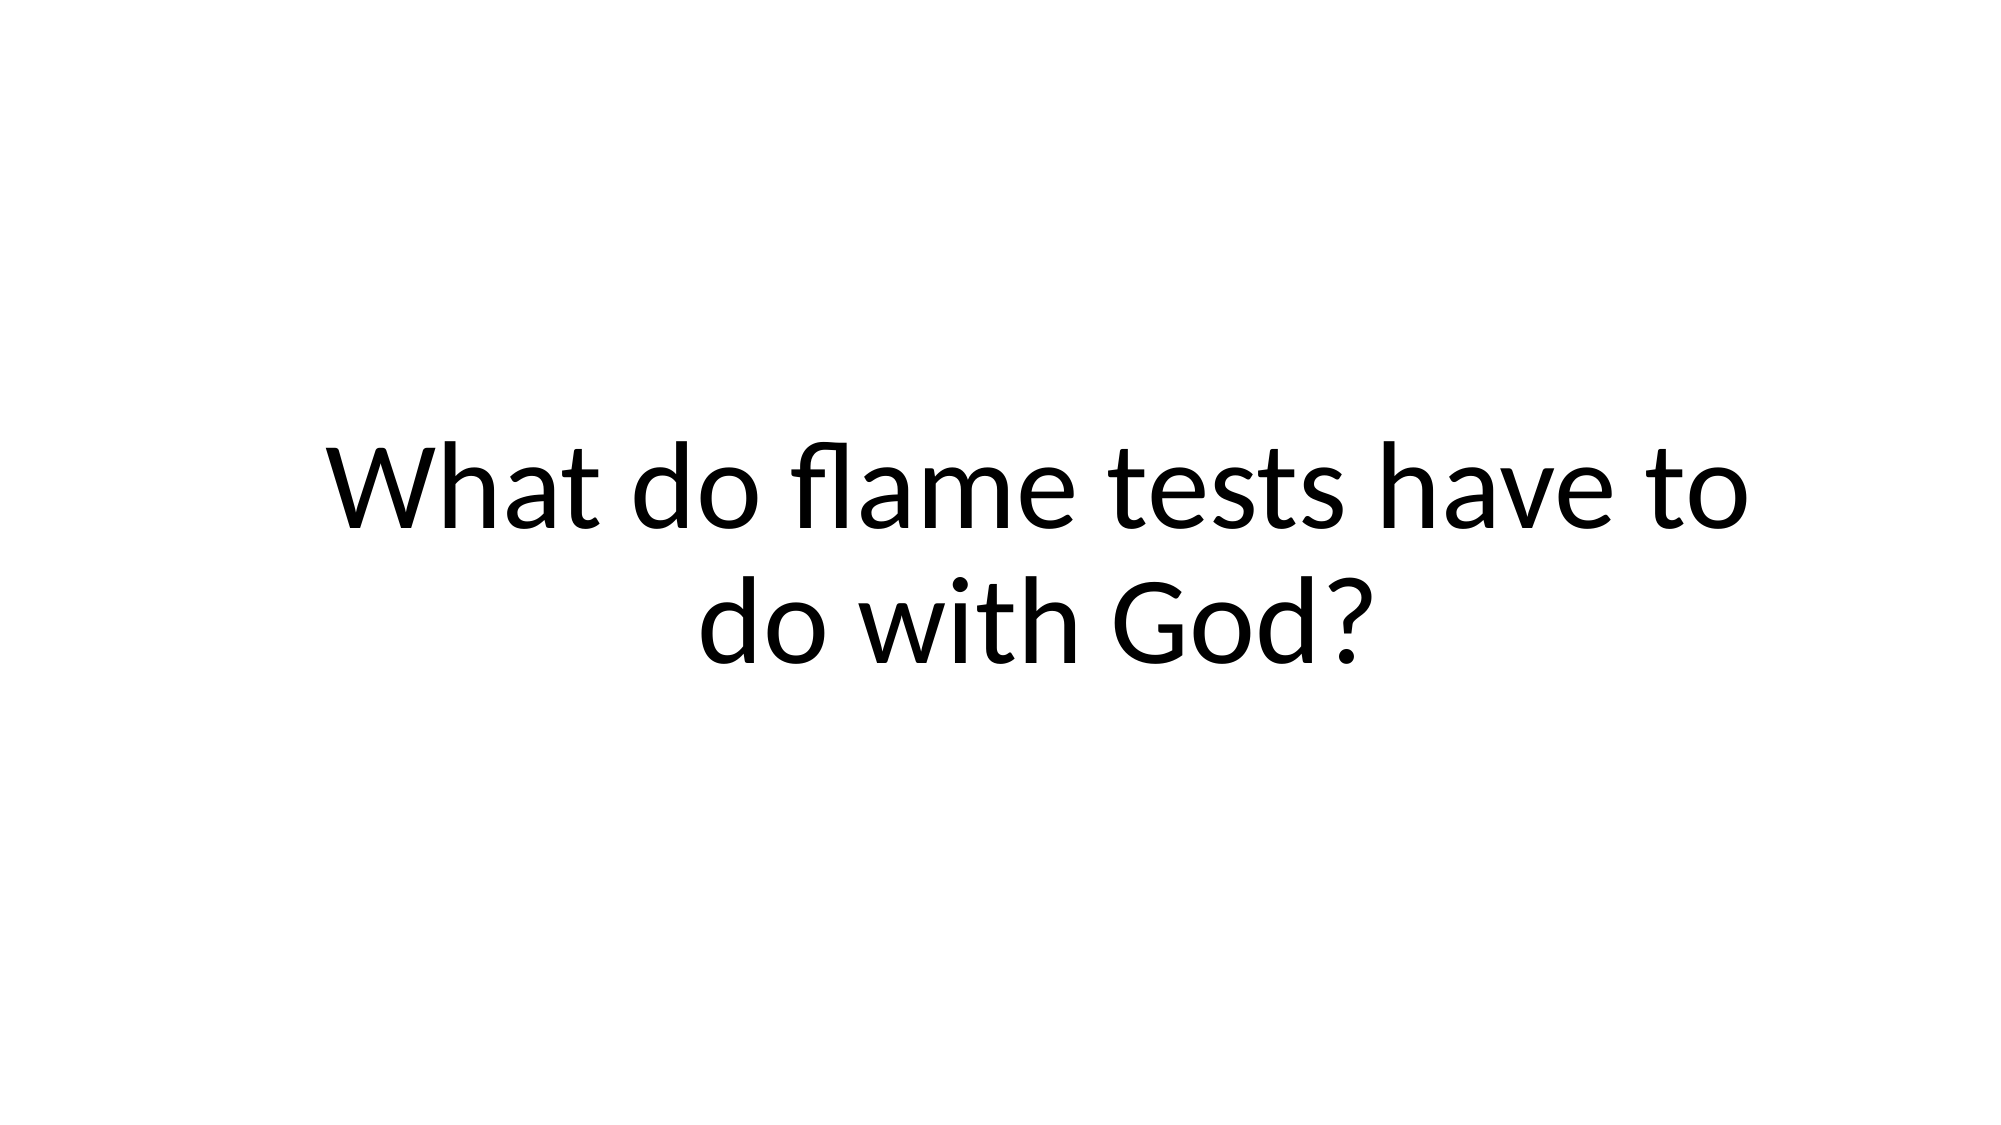

What do flame tests have to do with God?